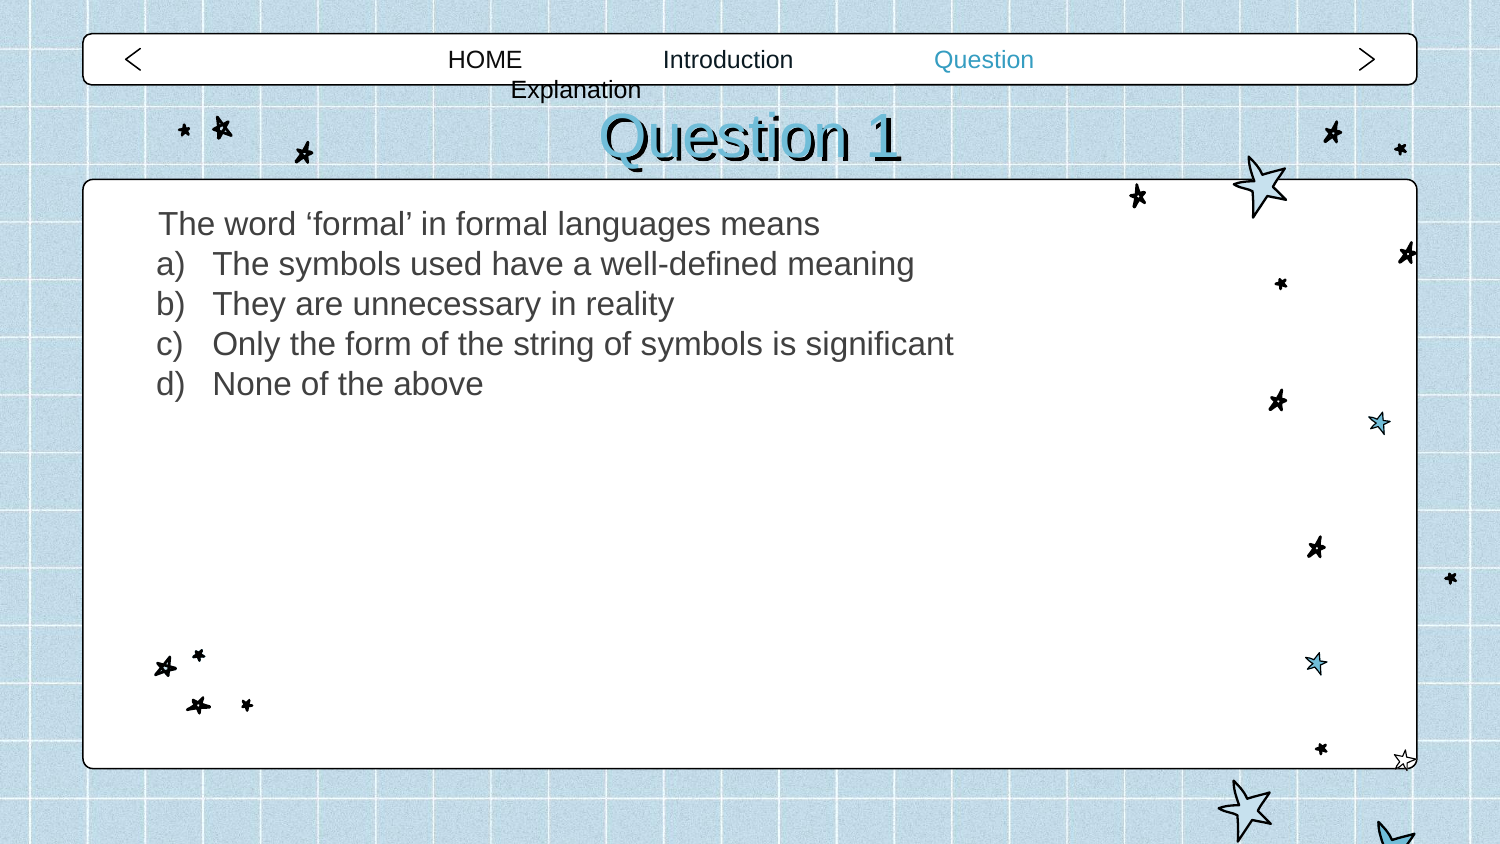

HOME                    Introduction                    Question                    Explanation

# Question 1

The word ‘formal’ in formal languages means
The symbols used have a well-defined meaning
They are unnecessary in reality
Only the form of the string of symbols is significant
None of the above